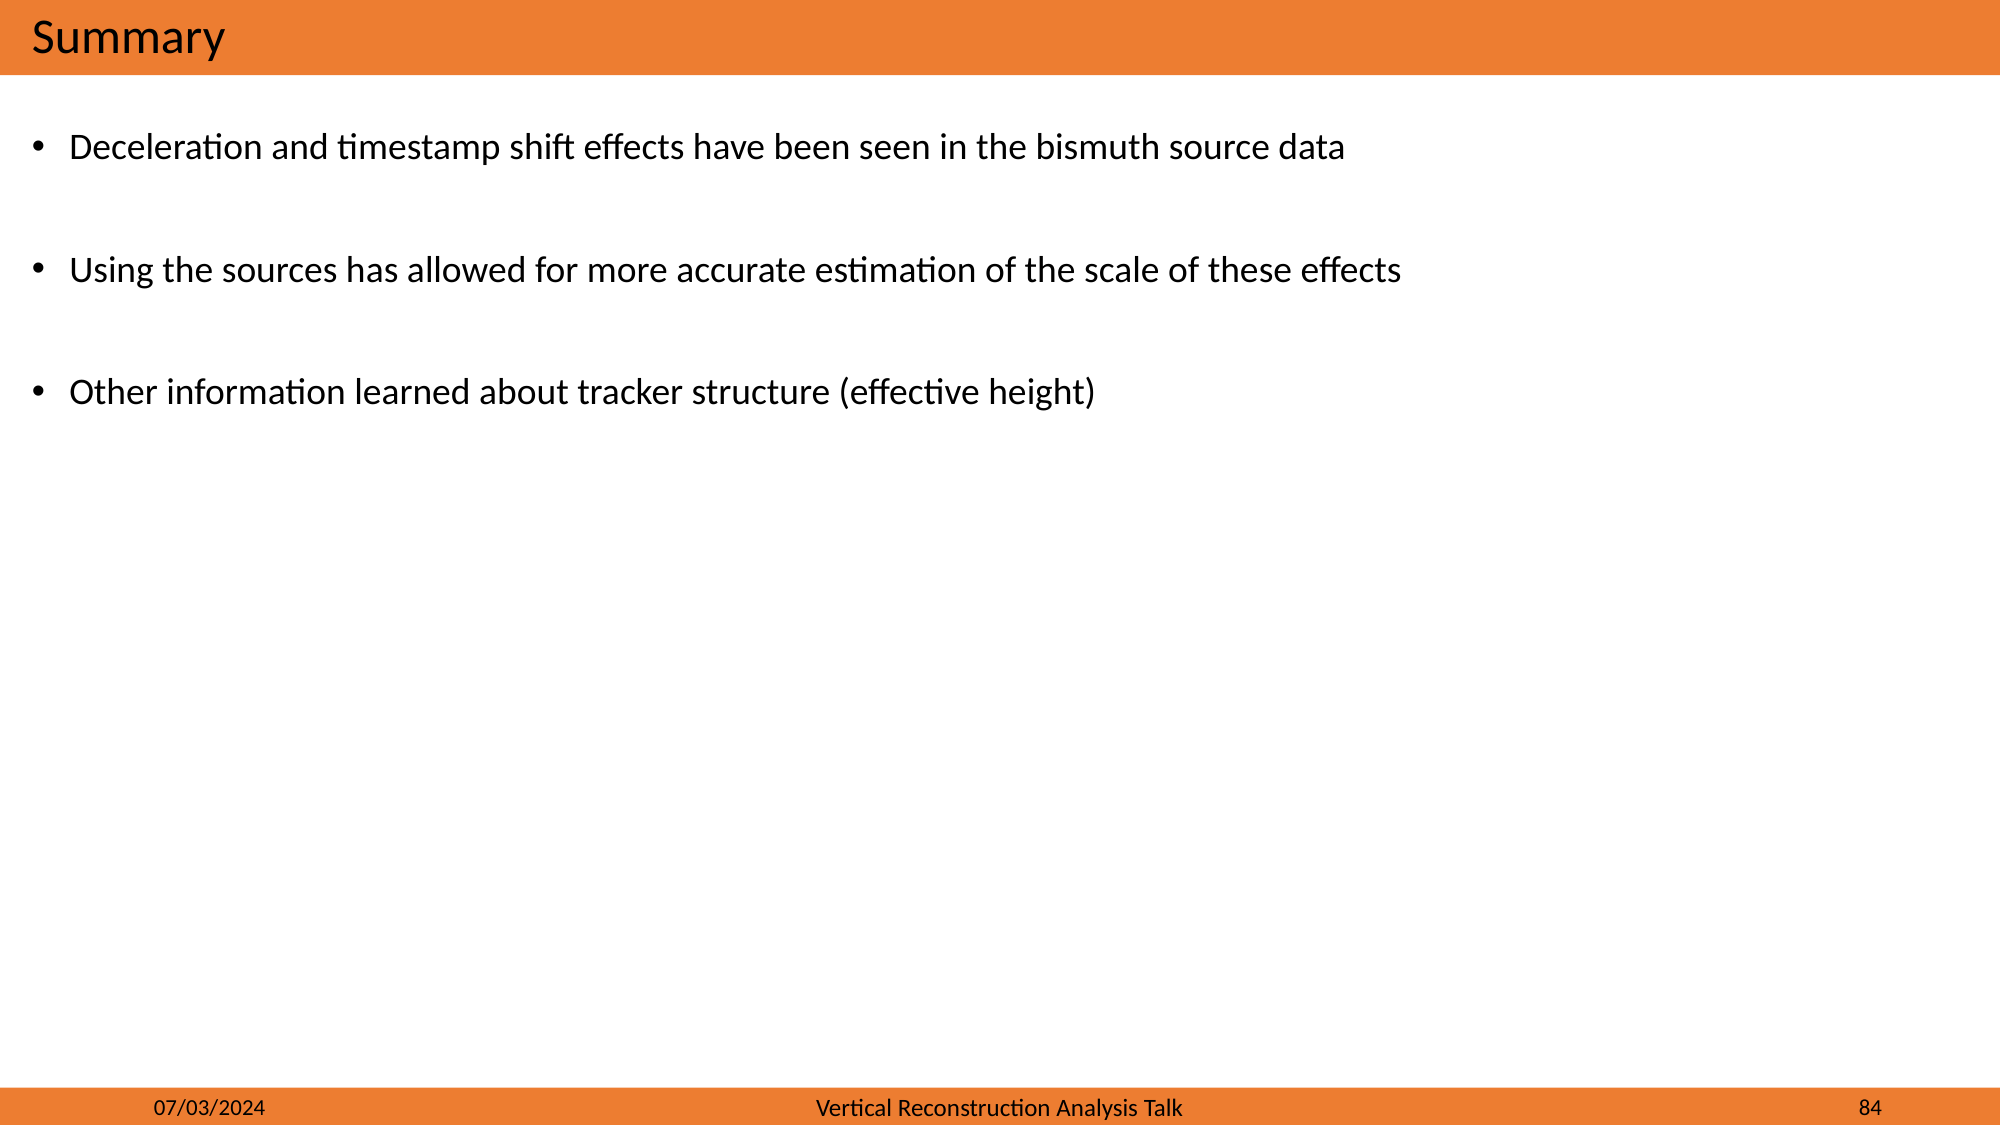

# Summary
Deceleration and timestamp shift effects have been seen in the bismuth source data

Using the sources has allowed for more accurate estimation of the scale of these effects

Other information learned about tracker structure (effective height)

07/03/2024
Vertical Reconstruction Analysis Talk
84